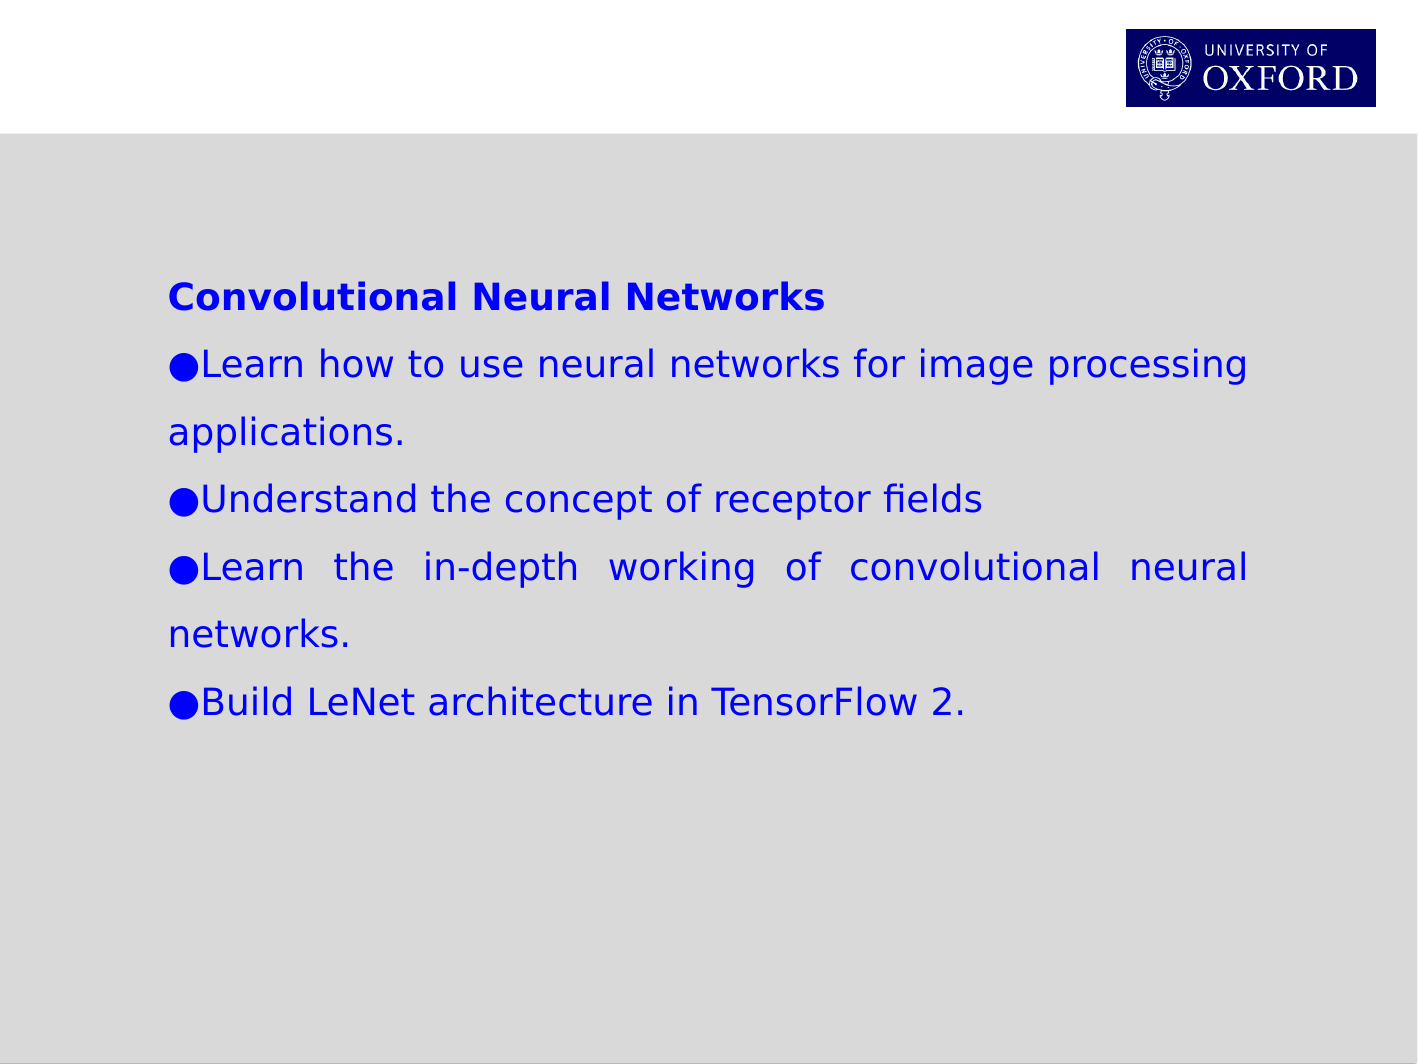

Convolutional Neural Networks
●Learn how to use neural networks for image processing applications.
●Understand the concept of receptor fields
●Learn the in-depth working of convolutional neural networks.
●Build LeNet architecture in TensorFlow 2.